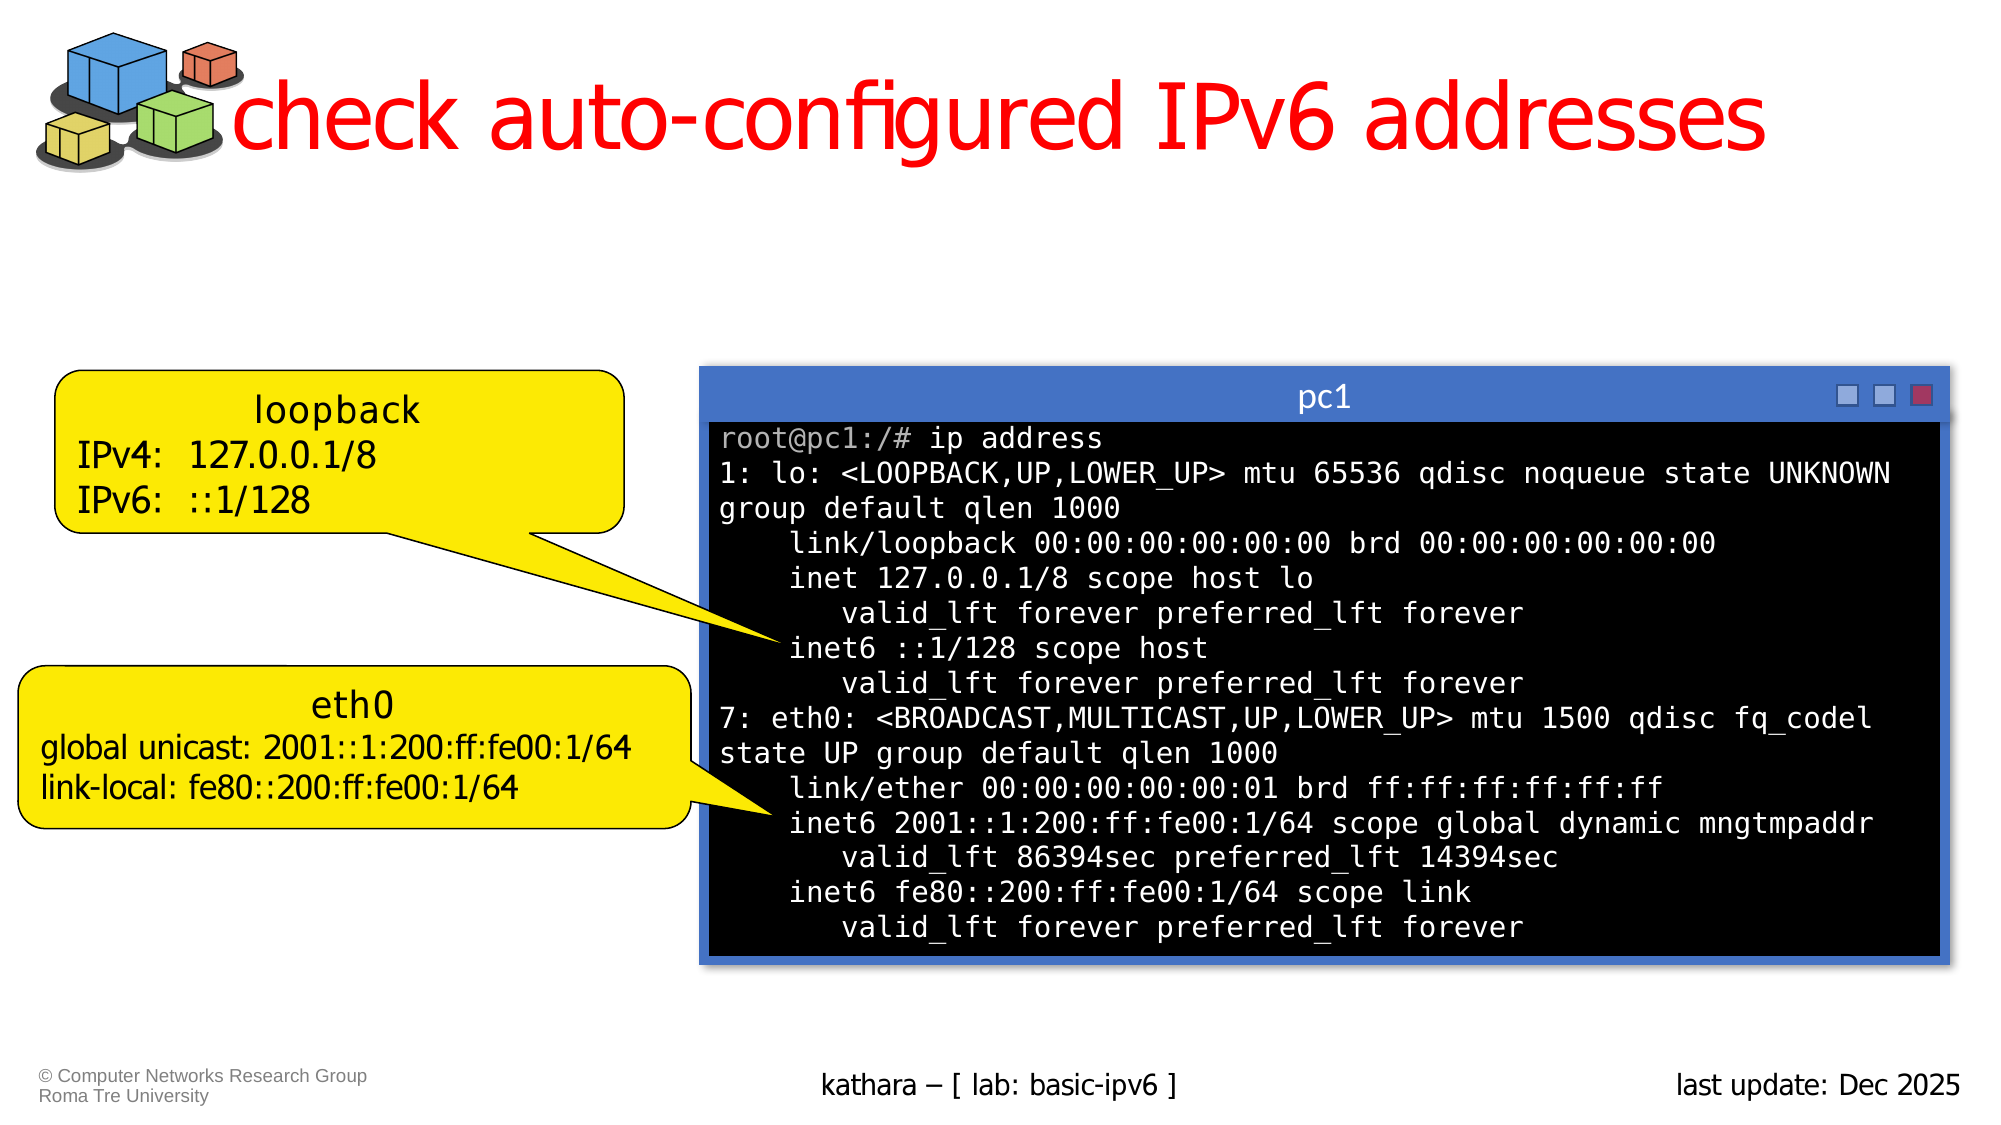

# check auto-configured IPv6 addresses
loopback
IPv4:  127.0.0.1/8
IPv6:  ::1/128
pc1

root@pc1:/# ip address
1: lo: <LOOPBACK,UP,LOWER_UP> mtu 65536 qdisc noqueue state UNKNOWN group default qlen 1000
    link/loopback 00:00:00:00:00:00 brd 00:00:00:00:00:00
    inet 127.0.0.1/8 scope host lo
       valid_lft forever preferred_lft forever
    inet6 ::1/128 scope host
       valid_lft forever preferred_lft forever
7: eth0: <BROADCAST,MULTICAST,UP,LOWER_UP> mtu 1500 qdisc fq_codel state UP group default qlen 1000
    link/ether 00:00:00:00:00:01 brd ff:ff:ff:ff:ff:ff
    inet6 2001::1:200:ff:fe00:1/64 scope global dynamic mngtmpaddr
       valid_lft 86394sec preferred_lft 14394sec
    inet6 fe80::200:ff:fe00:1/64 scope link
       valid_lft forever preferred_lft forever
eth0
global unicast: 2001::1:200:ff:fe00:1/64
link-local: fe80::200:ff:fe00:1/64
kathara – [ lab: basic-ipv6 ]
last update: Dec 2025